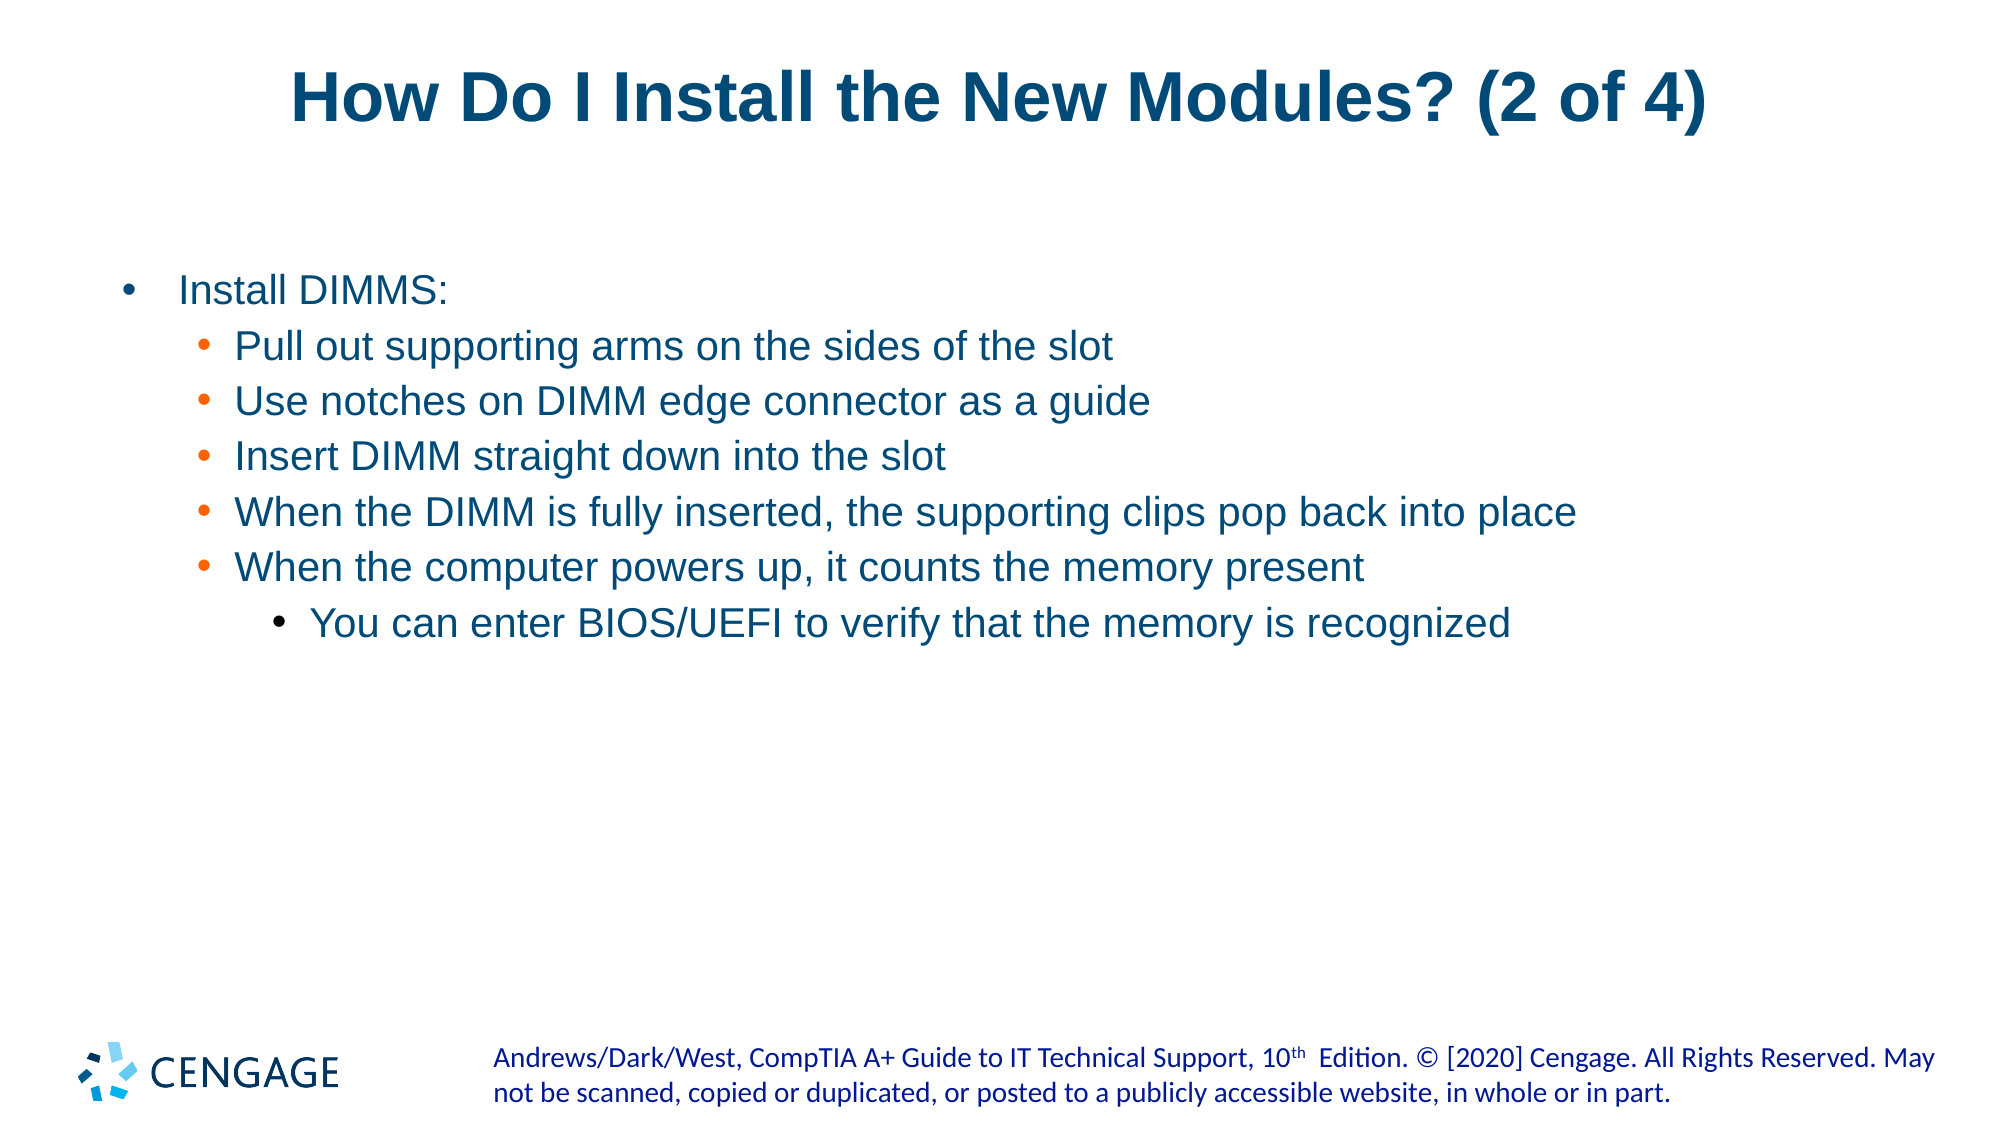

# How Do I Install the New Modules? (2 of 4)
Install DIMMS:
Pull out supporting arms on the sides of the slot
Use notches on DIMM edge connector as a guide
Insert DIMM straight down into the slot
When the DIMM is fully inserted, the supporting clips pop back into place
When the computer powers up, it counts the memory present
You can enter BIOS/UEFI to verify that the memory is recognized